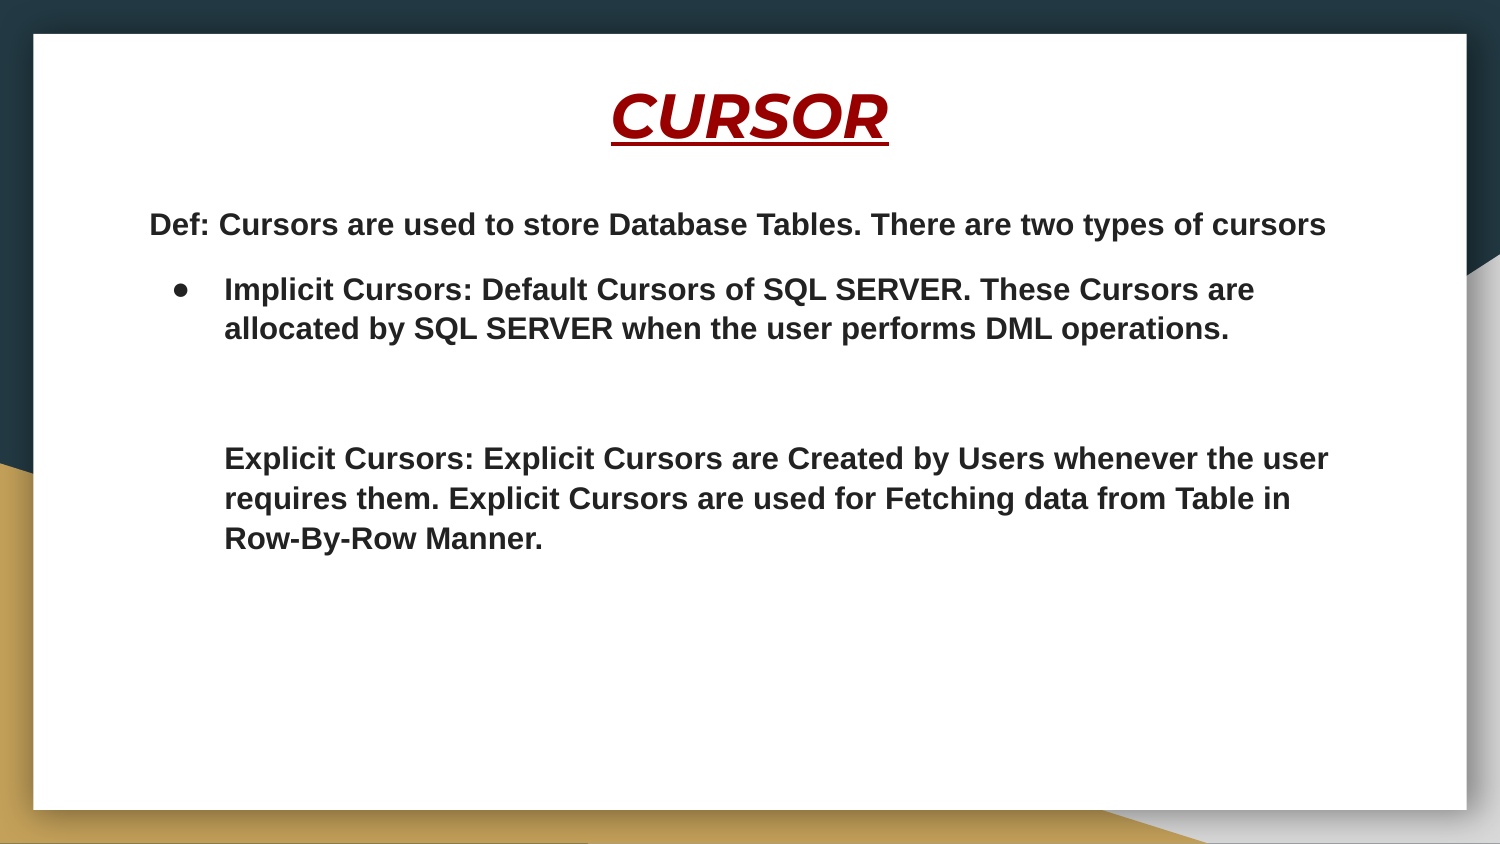

# CURSOR
Def: Cursors are used to store Database Tables. There are two types of cursors
Implicit Cursors: Default Cursors of SQL SERVER. These Cursors are allocated by SQL SERVER when the user performs DML operations.

Explicit Cursors: Explicit Cursors are Created by Users whenever the user requires them. Explicit Cursors are used for Fetching data from Table in Row-By-Row Manner.